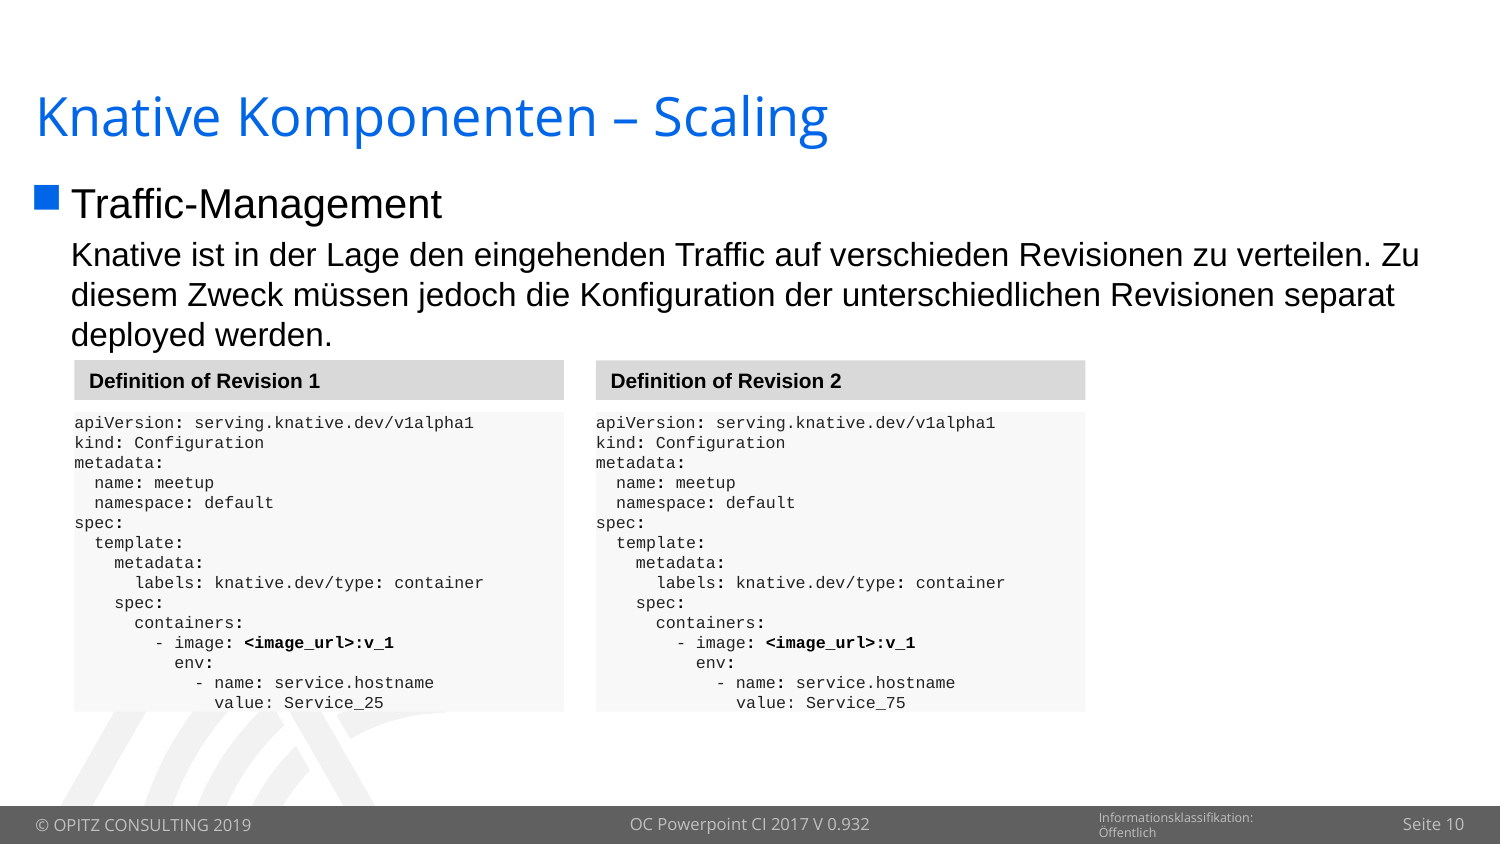

# Knative Komponenten – Scaling
Traffic-Management
Knative ist in der Lage den eingehenden Traffic auf verschieden Revisionen zu verteilen. Zu diesem Zweck müssen jedoch die Konfiguration der unterschiedlichen Revisionen separat deployed werden.

Definition of Revision 1
apiVersion: serving.knative.dev/v1alpha1
kind: Configuration
metadata:
  name: meetup
  namespace: default
spec:
  template:
    metadata:
      labels: knative.dev/type: container
    spec:
      containers:
        - image: <image_url>:v_1
          env:
            - name: service.hostname
              value: Service_25
Definition of Revision 2
apiVersion: serving.knative.dev/v1alpha1
kind: Configuration
metadata:
  name: meetup
  namespace: default
spec:
  template:
    metadata:
      labels: knative.dev/type: container
    spec:
      containers:
        - image: <image_url>:v_1
          env:
            - name: service.hostname
              value: Service_75
OC Powerpoint CI 2017 V 0.932
Seite 10